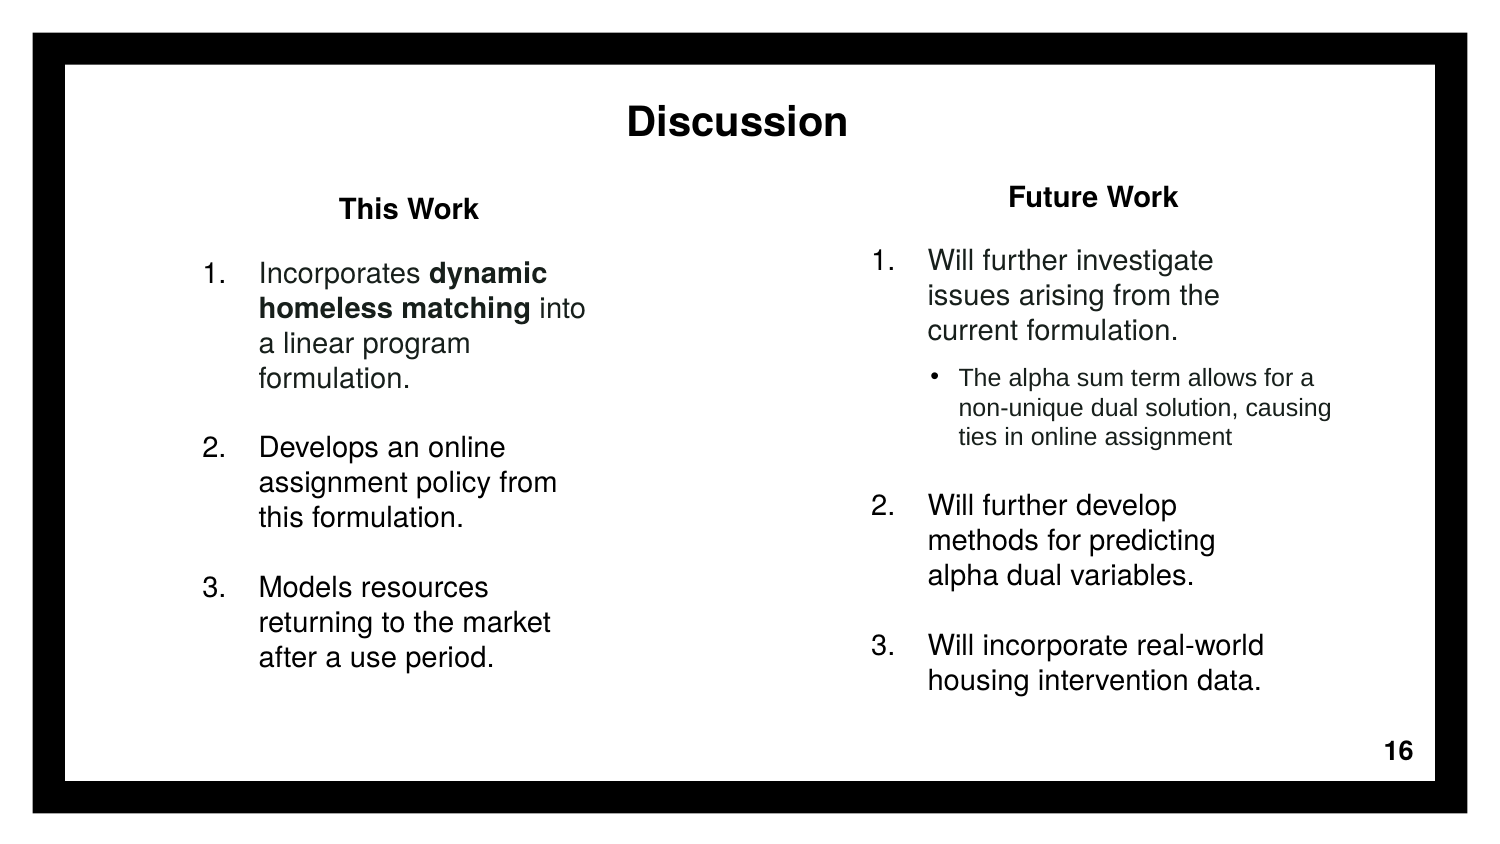

Discussion
Future Work
This Work
Will further investigate issues arising from the current formulation.

Will further develop methods for predicting alpha dual variables.

Will incorporate real-world housing intervention data.

Incorporates dynamic homeless matching into a linear program formulation.

Develops an online assignment policy from this formulation.

Models resources returning to the market after a use period.

The alpha sum term allows for a non-unique dual solution, causing ties in online assignment
16